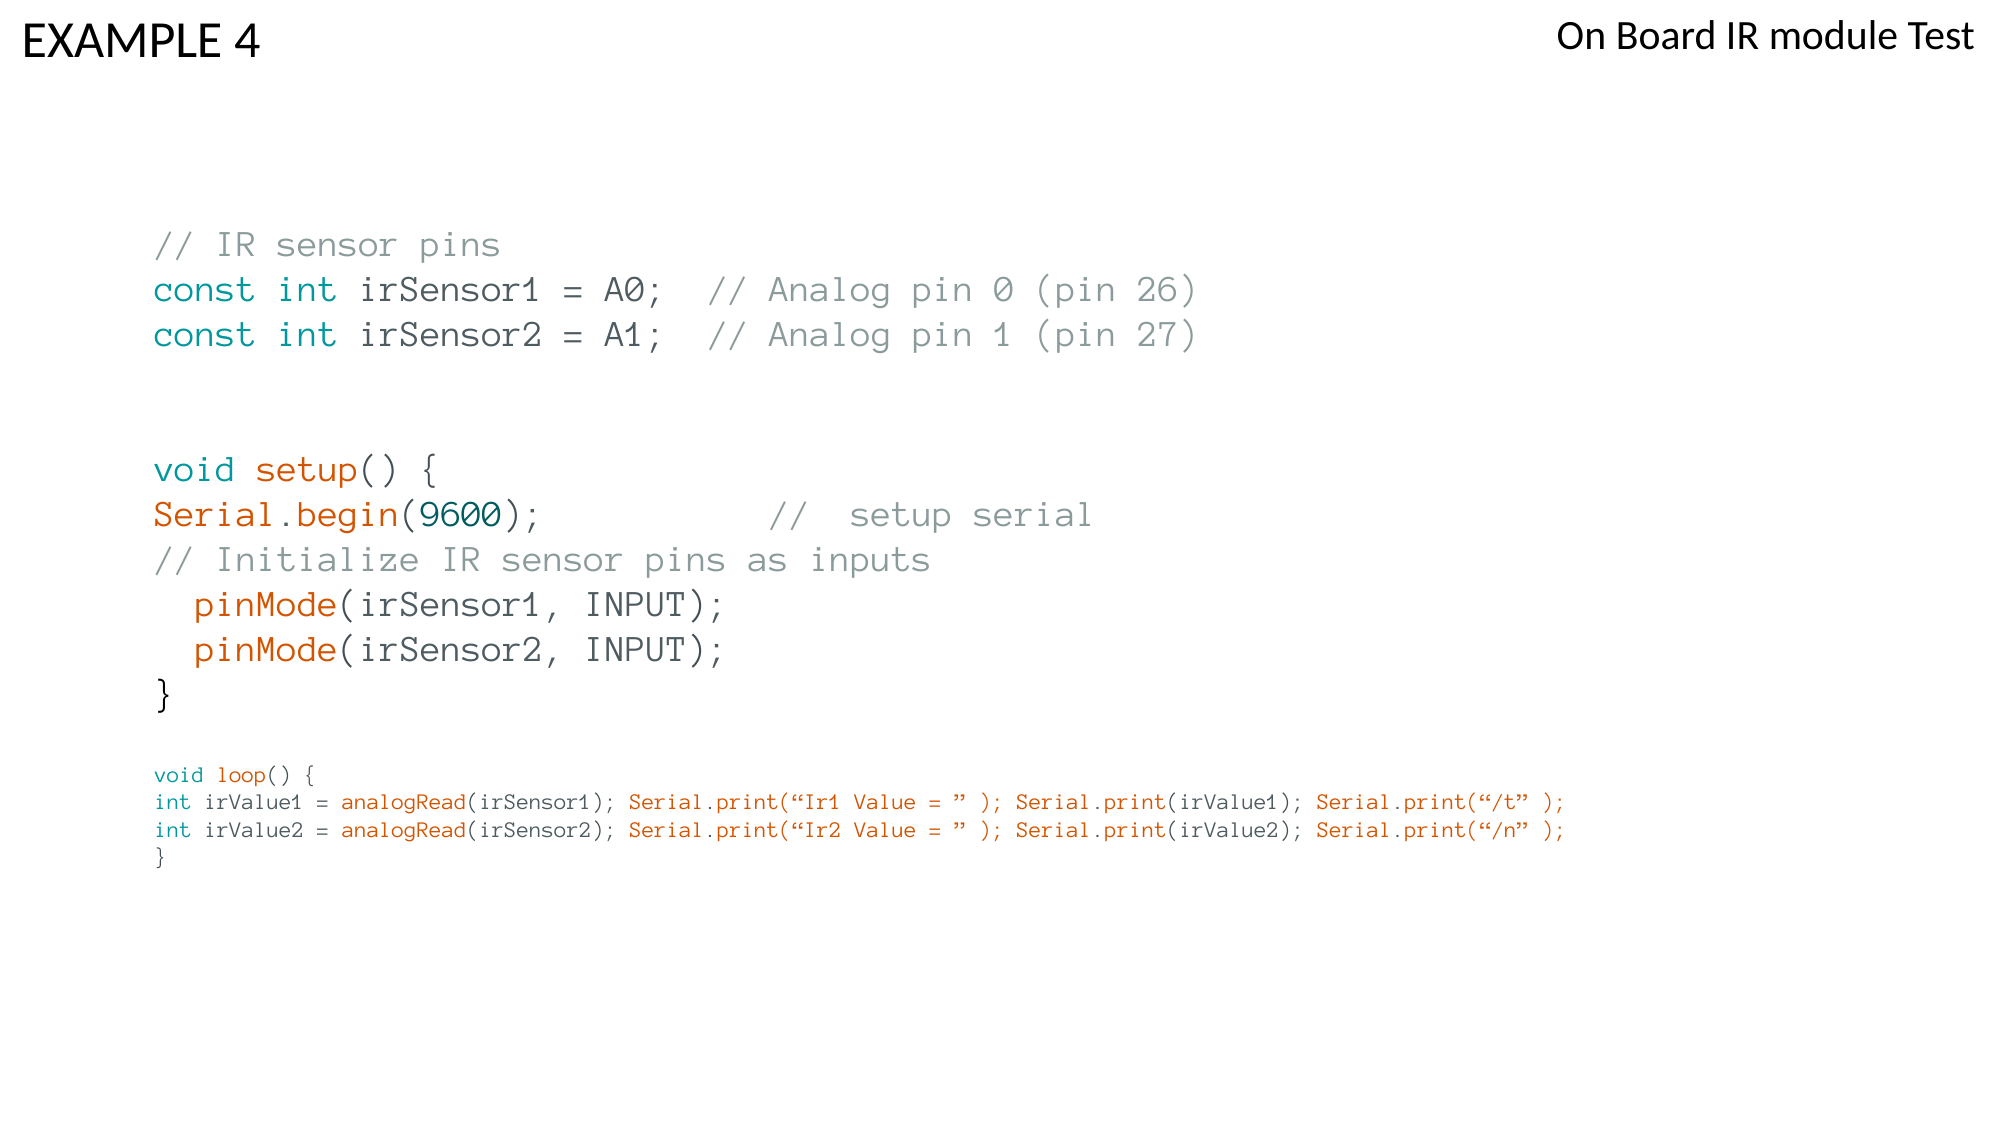

# EXAMPLE 4
On Board IR module Test
// IR sensor pins
const int irSensor1 = A0;  // Analog pin 0 (pin 26)
const int irSensor2 = A1;  // Analog pin 1 (pin 27)

void setup() {
Serial.begin(9600);           //  setup serial
// Initialize IR sensor pins as inputs
  pinMode(irSensor1, INPUT);
  pinMode(irSensor2, INPUT);
}

void loop() {
int irValue1 = analogRead(irSensor1); Serial.print(“Ir1 Value = ” ); Serial.print(irValue1); Serial.print(“/t” );
int irValue2 = analogRead(irSensor2); Serial.print(“Ir2 Value = ” ); Serial.print(irValue2); Serial.print(“/n” );
}